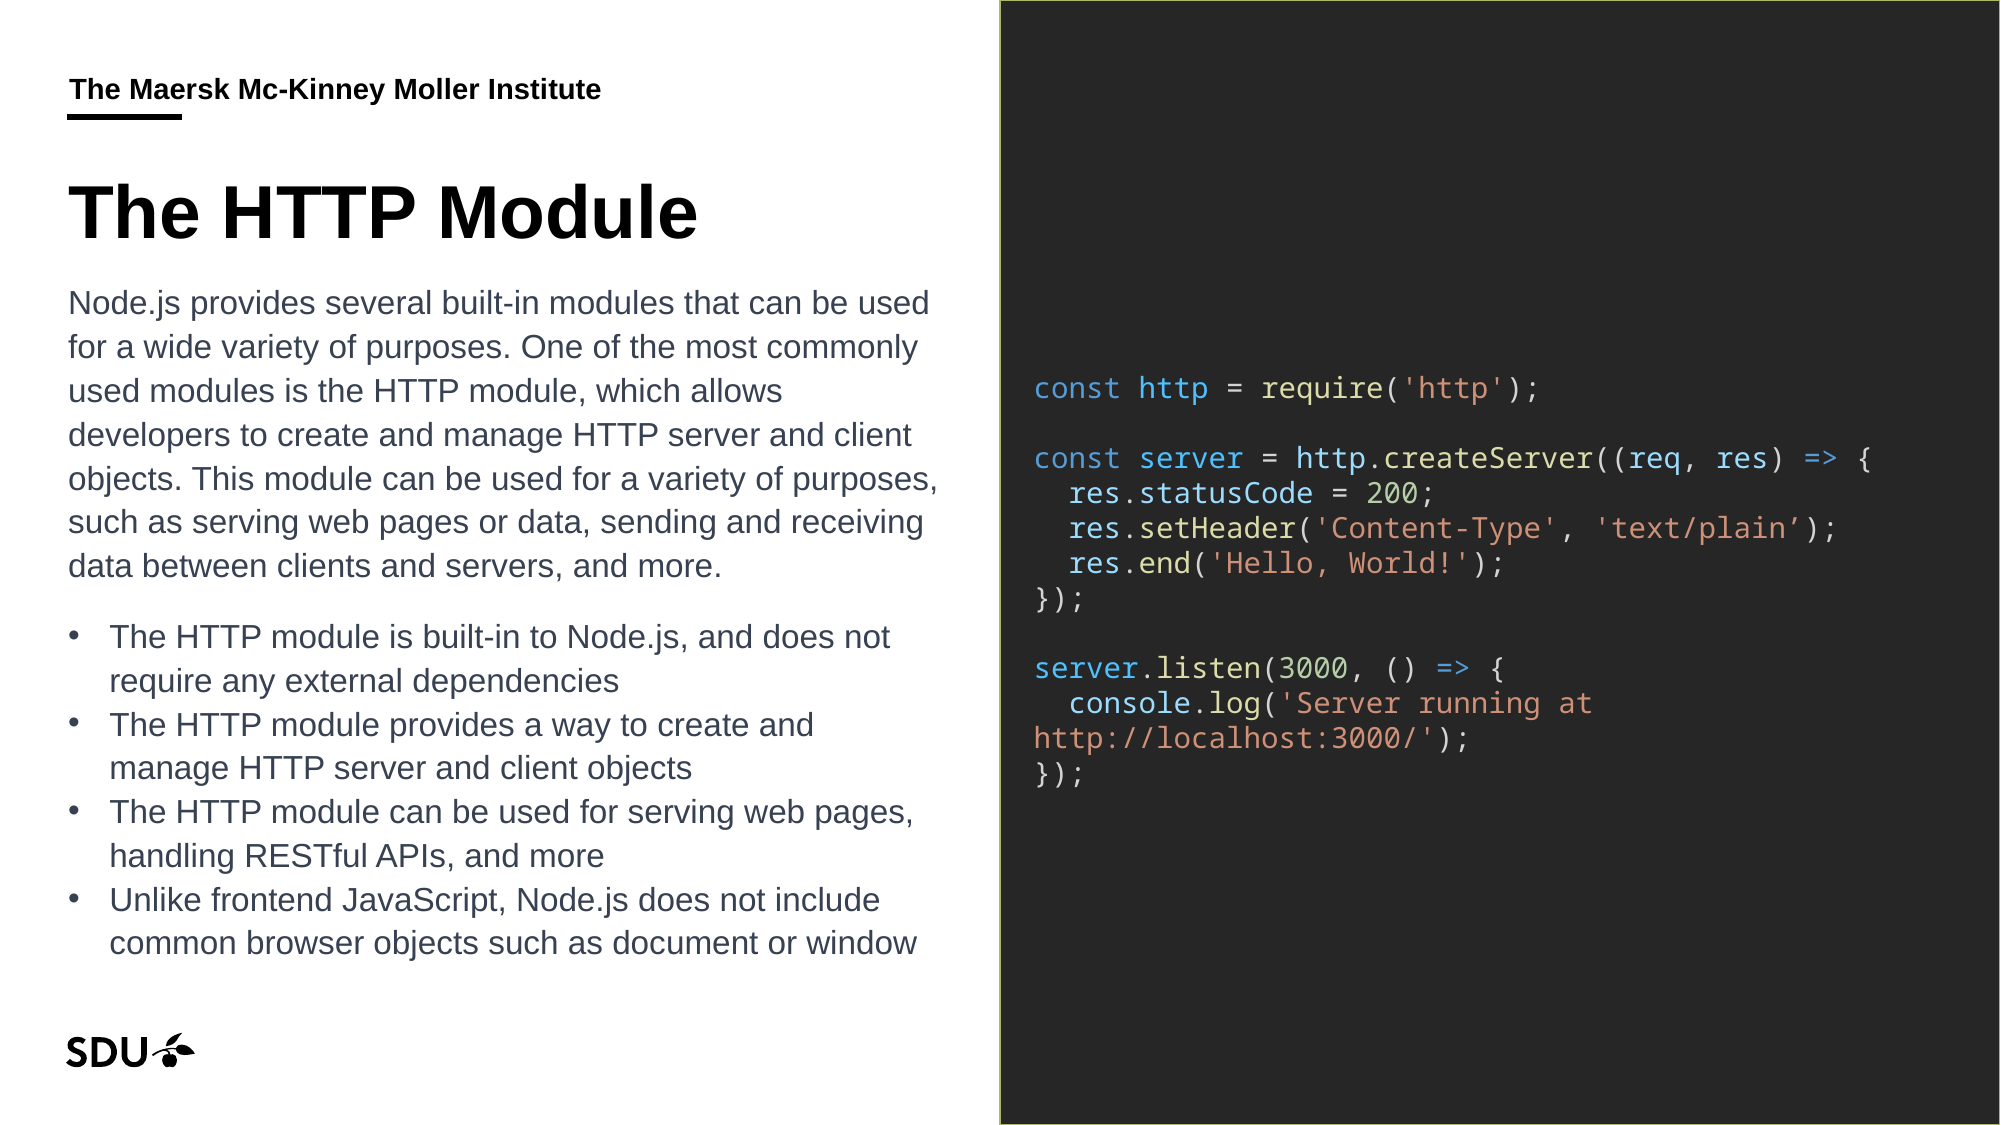

# The HTTP Module
Node.js provides several built-in modules that can be used for a wide variety of purposes. One of the most commonly used modules is the HTTP module, which allows developers to create and manage HTTP server and client objects. This module can be used for a variety of purposes, such as serving web pages or data, sending and receiving data between clients and servers, and more.
const http = require('http');
const server = http.createServer((req, res) => {
  res.statusCode = 200;
  res.setHeader('Content-Type', 'text/plain’);
  res.end('Hello, World!');
});
server.listen(3000, () => {
  console.log('Server running at http://localhost:3000/');
});
The HTTP module is built-in to Node.js, and does not require any external dependencies
The HTTP module provides a way to create and manage HTTP server and client objects
The HTTP module can be used for serving web pages, handling RESTful APIs, and more
Unlike frontend JavaScript, Node.js does not include common browser objects such as document or window
18/09/2024
14